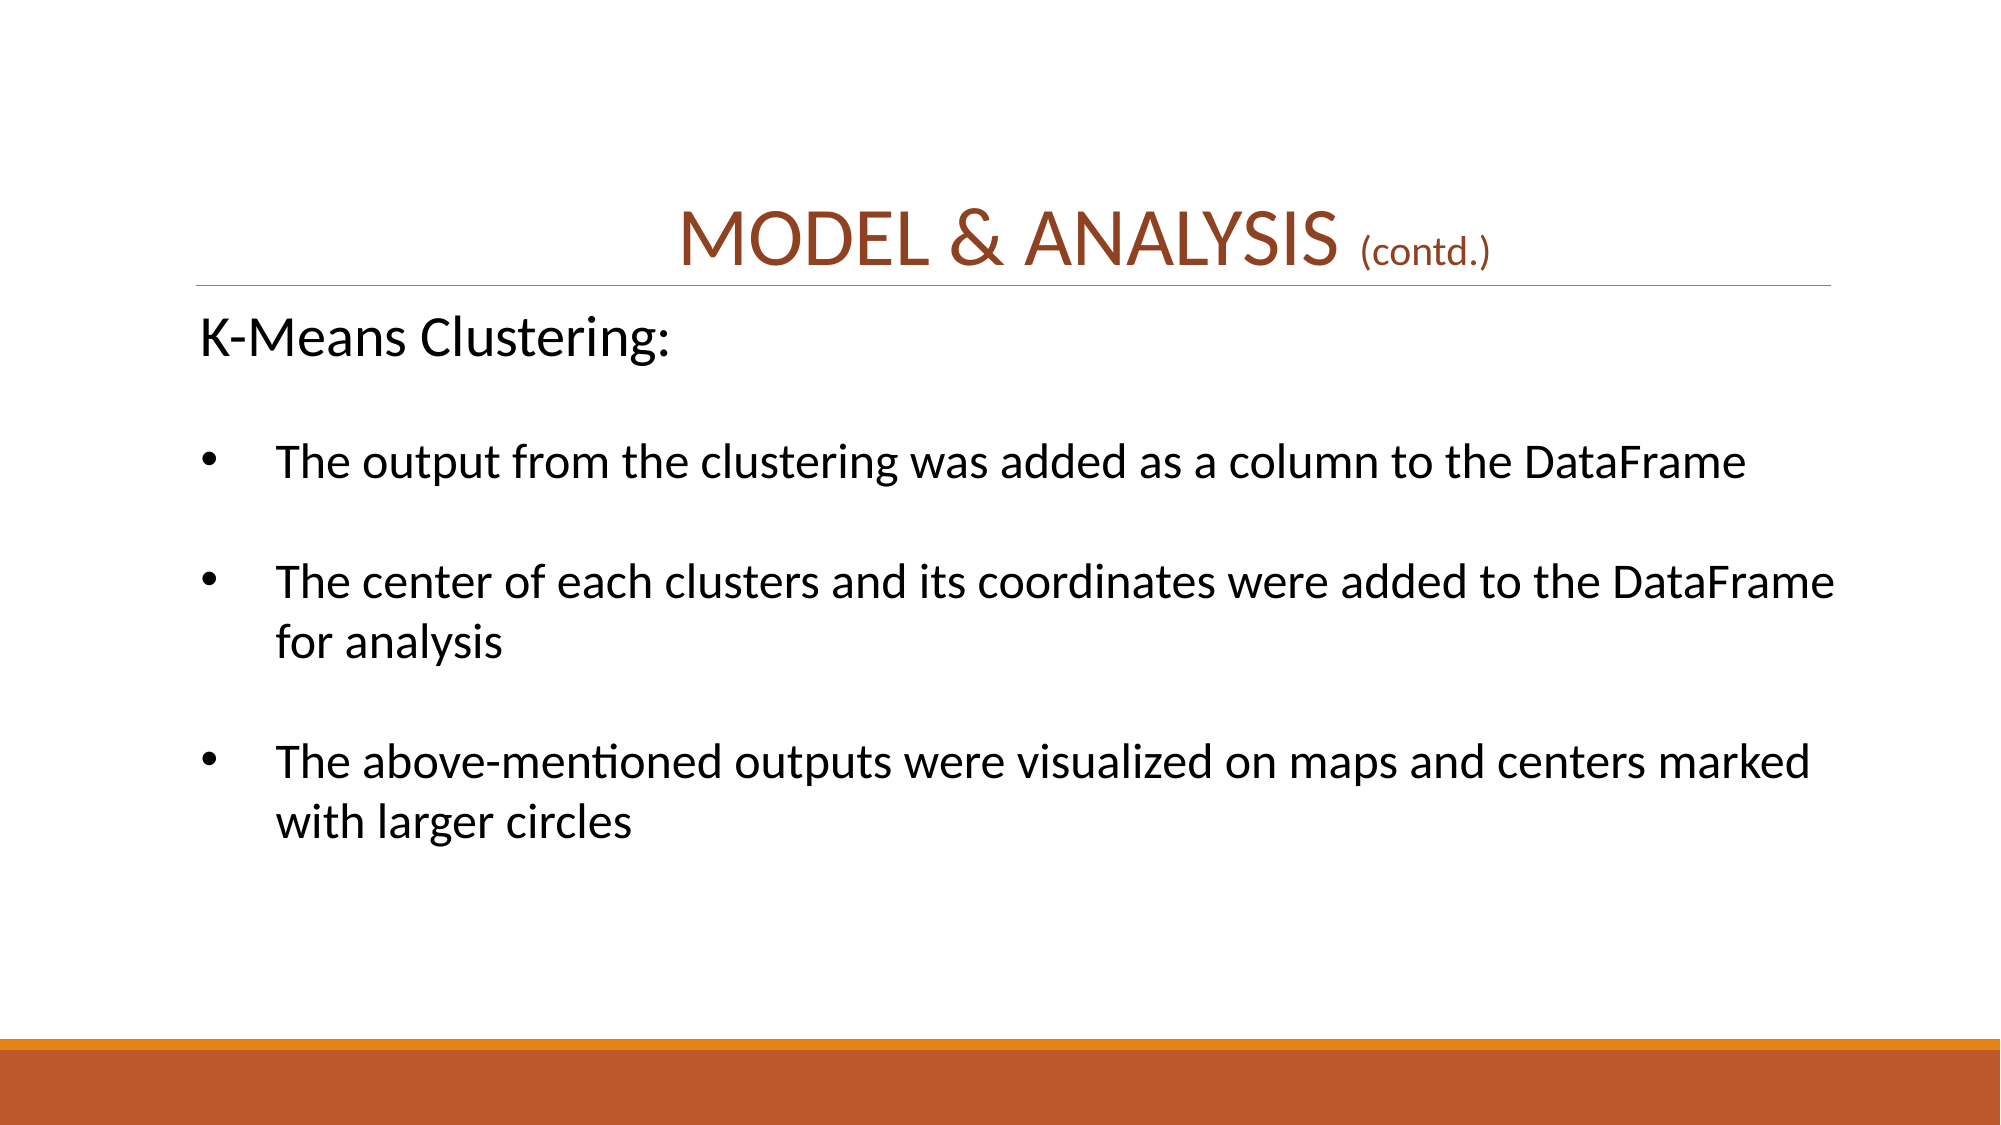

MODEL & ANALYSIS (contd.)
K-Means Clustering:

The output from the clustering was added as a column to the DataFrame

The center of each clusters and its coordinates were added to the DataFrame for analysis

The above-mentioned outputs were visualized on maps and centers marked with larger circles